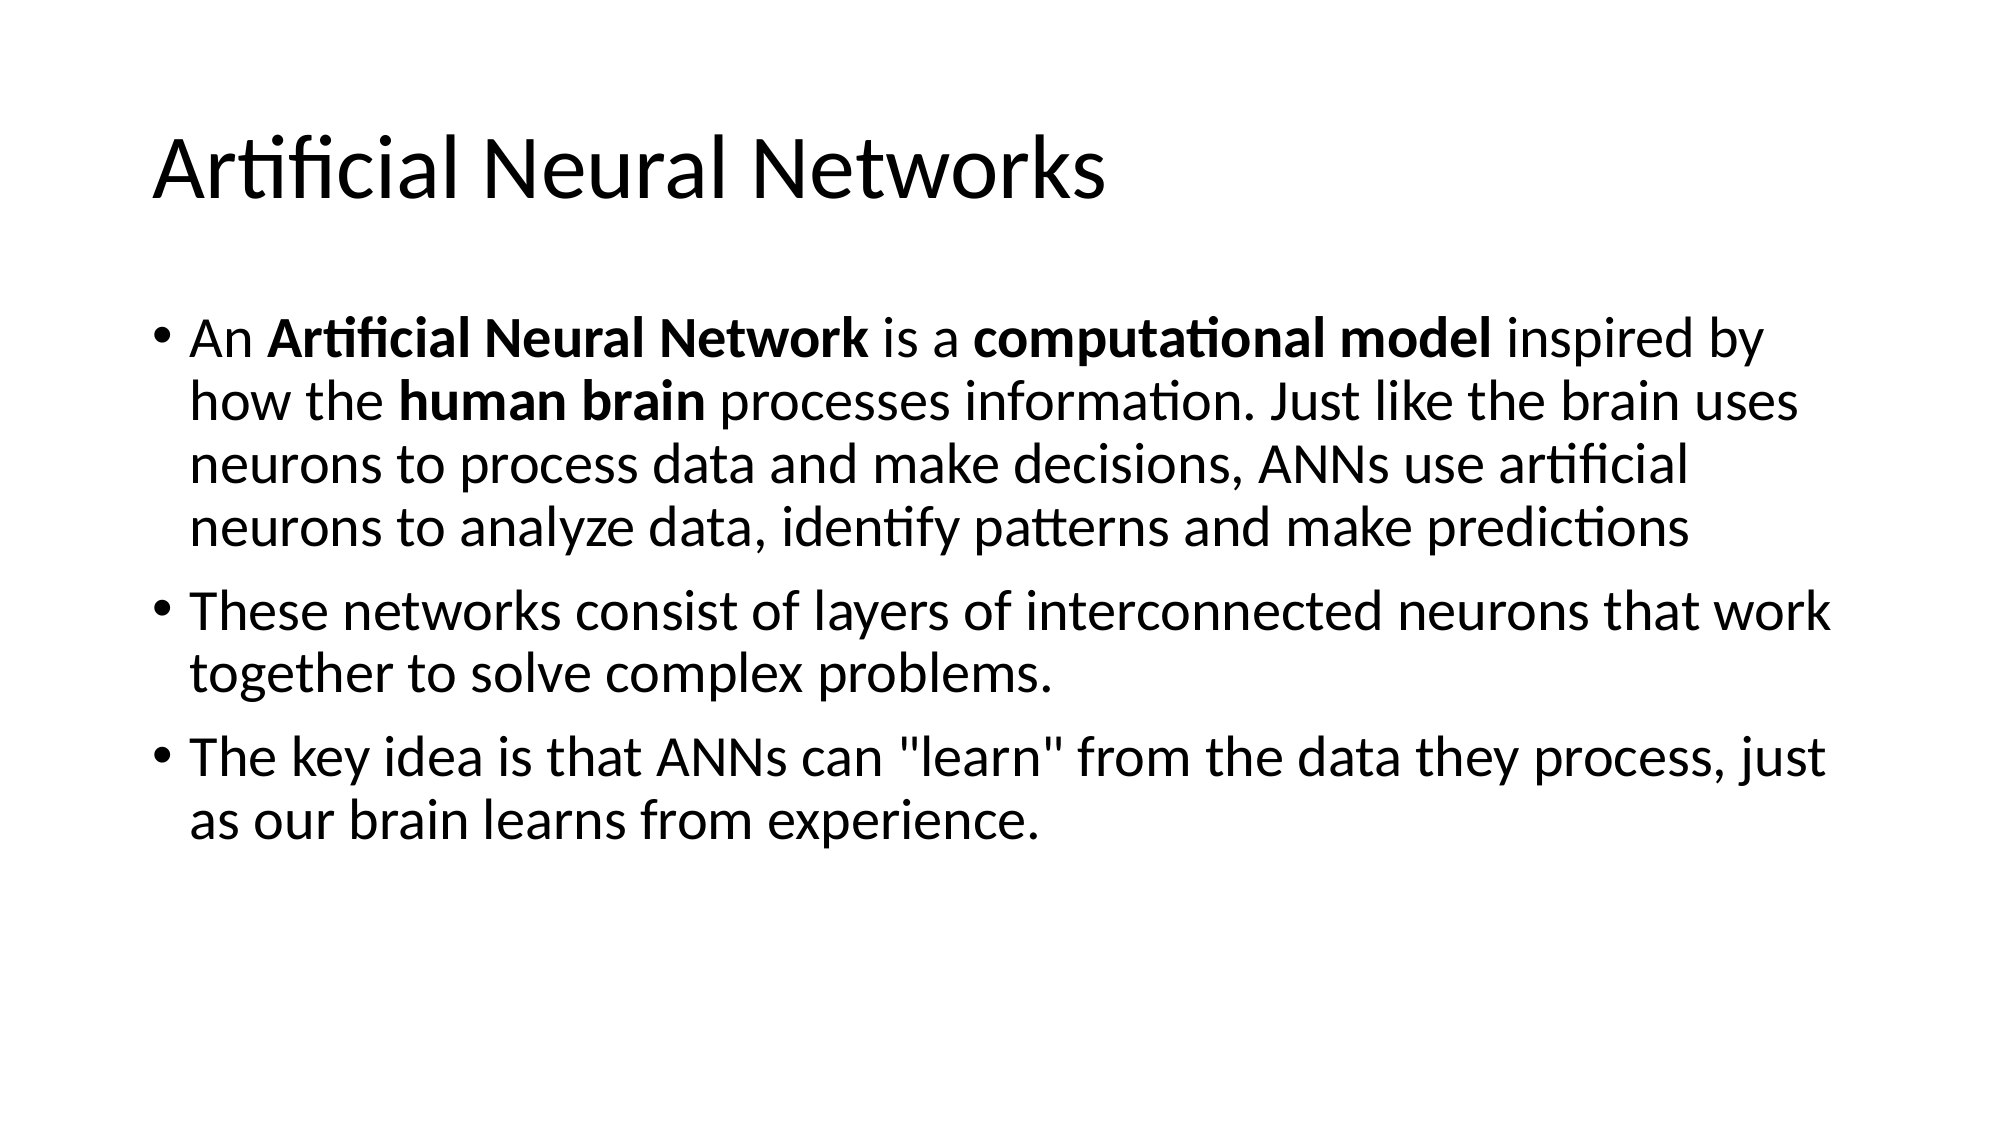

# Artificial Neural Networks
An Artificial Neural Network is a computational model inspired by how the human brain processes information. Just like the brain uses neurons to process data and make decisions, ANNs use artificial neurons to analyze data, identify patterns and make predictions
These networks consist of layers of interconnected neurons that work together to solve complex problems.
The key idea is that ANNs can "learn" from the data they process, just as our brain learns from experience.